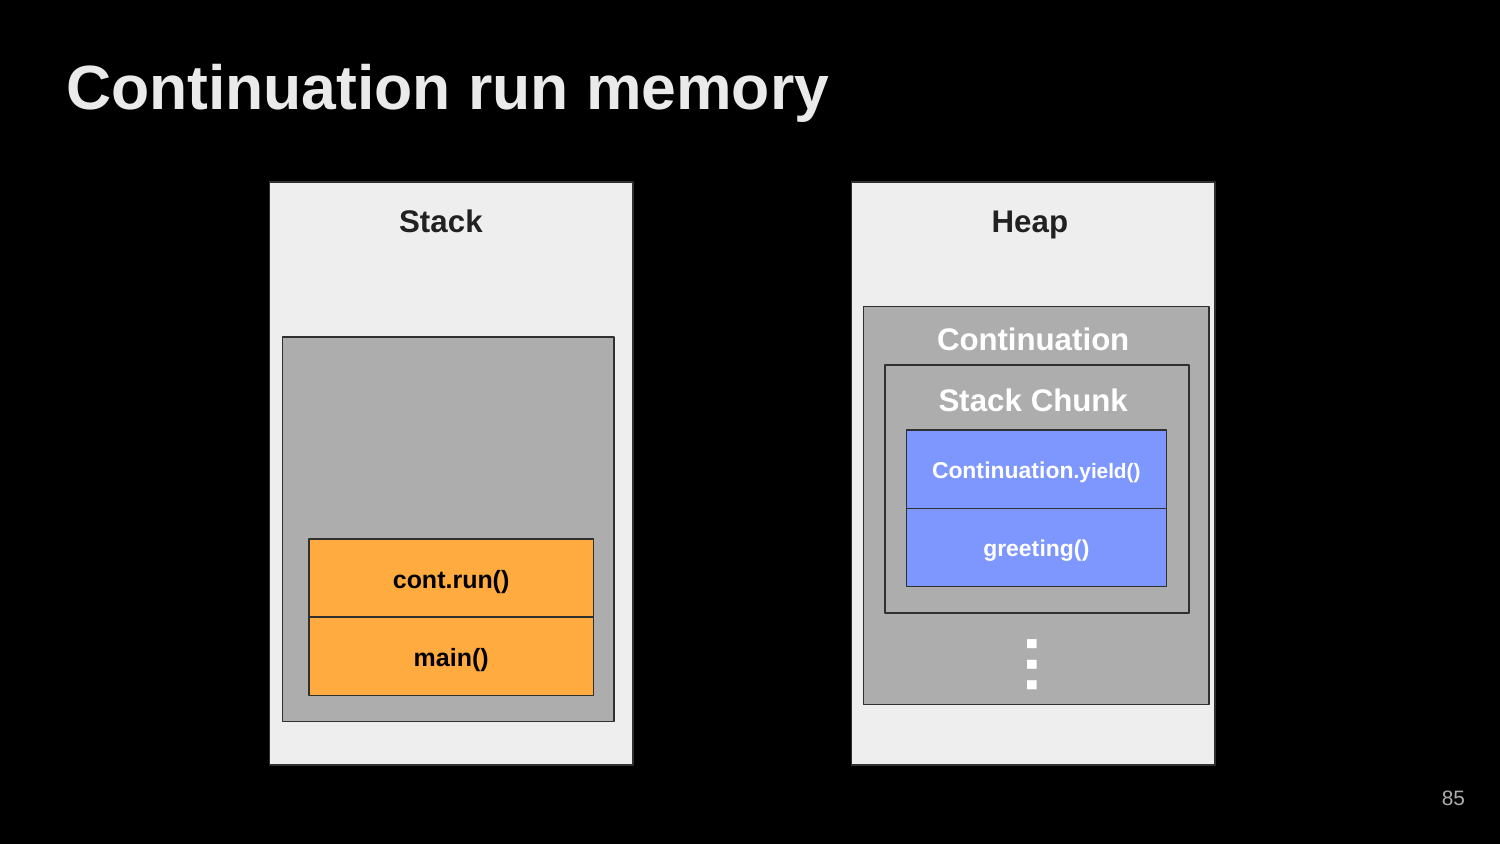

Continuation run memory

Stack
Heap
Continuation

Stack Chunk
Stack Chunk
cont.yield()
Continuation.yield()
printGreeting()
greeting()
cont.run()
main()
…
85